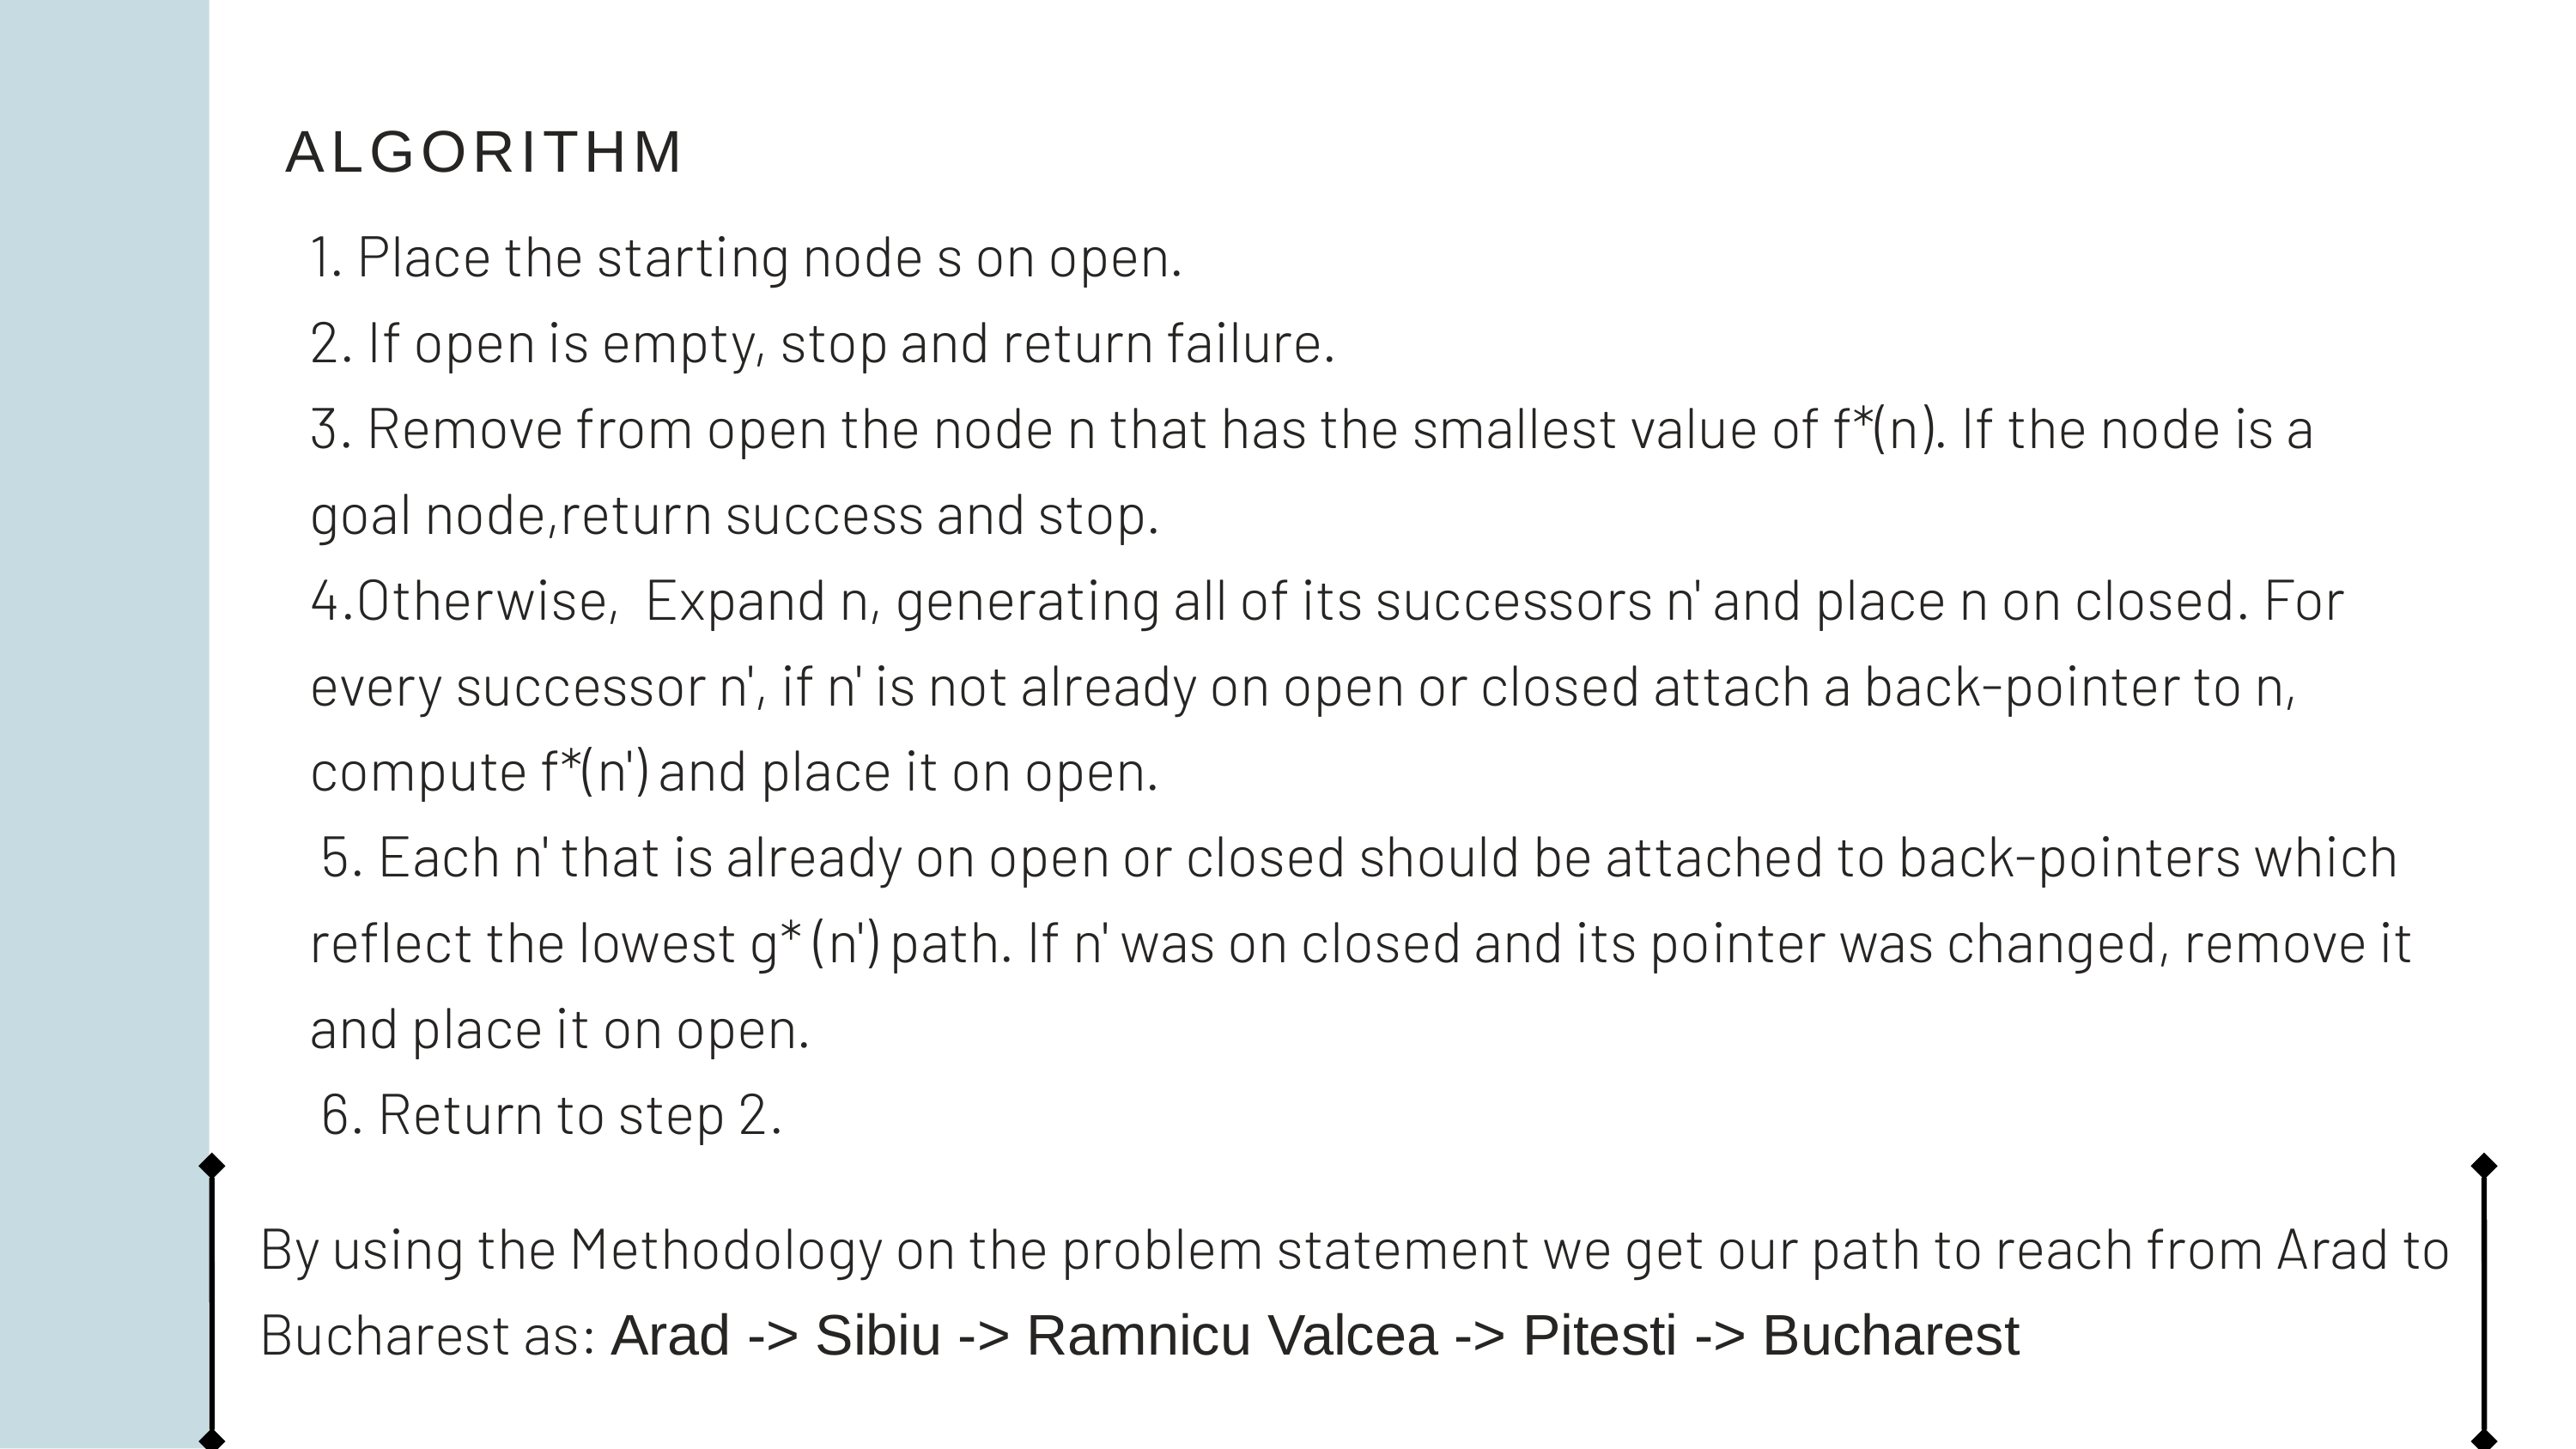

ALGORITHM
1. Place the starting node s on open.
2. If open is empty, stop and return failure.
3. Remove from open the node n that has the smallest value of f*(n). If the node is a goal node,return success and stop.
4.Otherwise,  Expand n, generating all of its successors n' and place n on closed. For every successor n', if n' is not already on open or closed attach a back-pointer to n, compute f*(n') and place it on open.
 5. Each n' that is already on open or closed should be attached to back-pointers which reflect the lowest g* (n') path. If n' was on closed and its pointer was changed, remove it and place it on open.
 6. Return to step 2.

By using the Methodology on the problem statement we get our path to reach from Arad to Bucharest as: Arad -> Sibiu -> Ramnicu Valcea -> Pitesti -> Bucharest